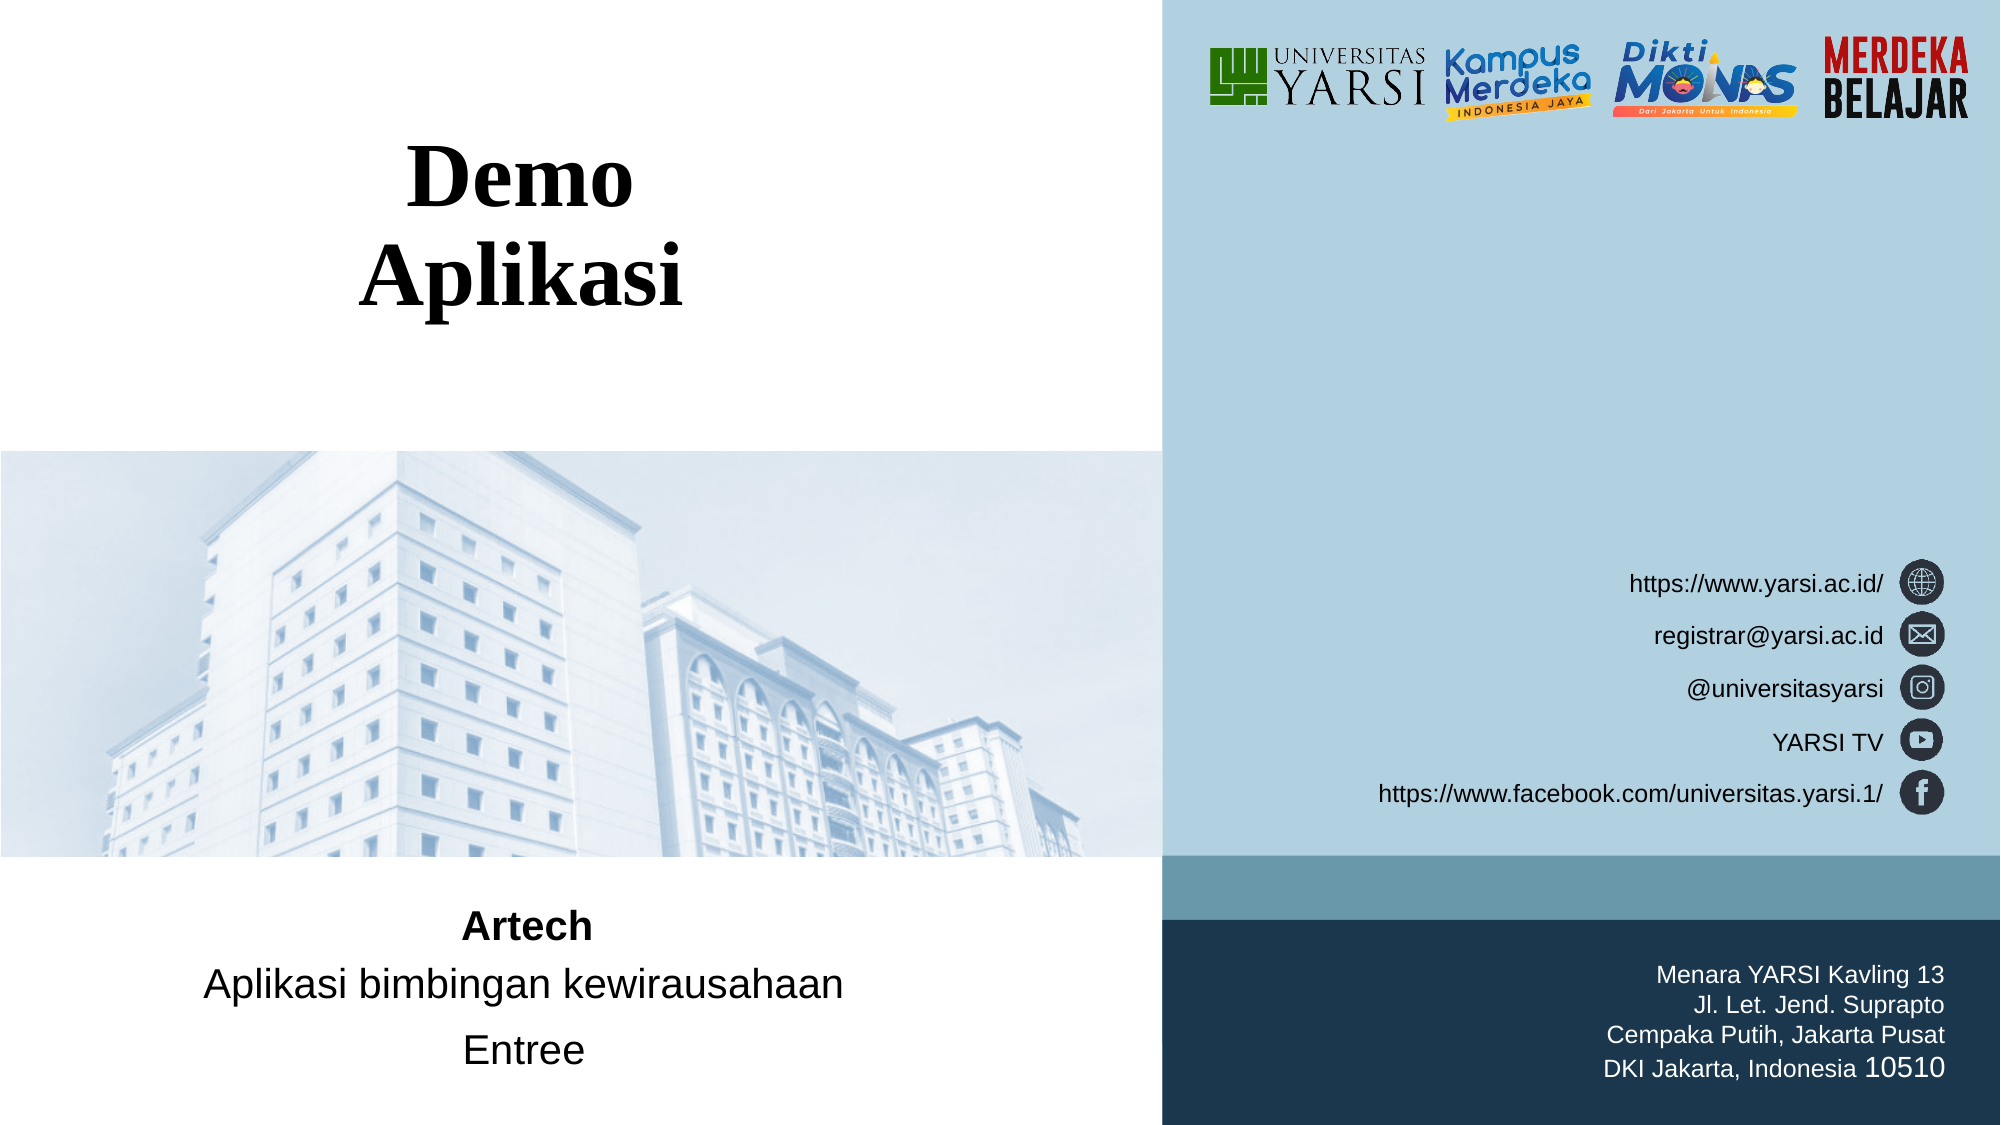

# Demo Aplikasi
Artech
Aplikasi bimbingan kewirausahaan
Entree